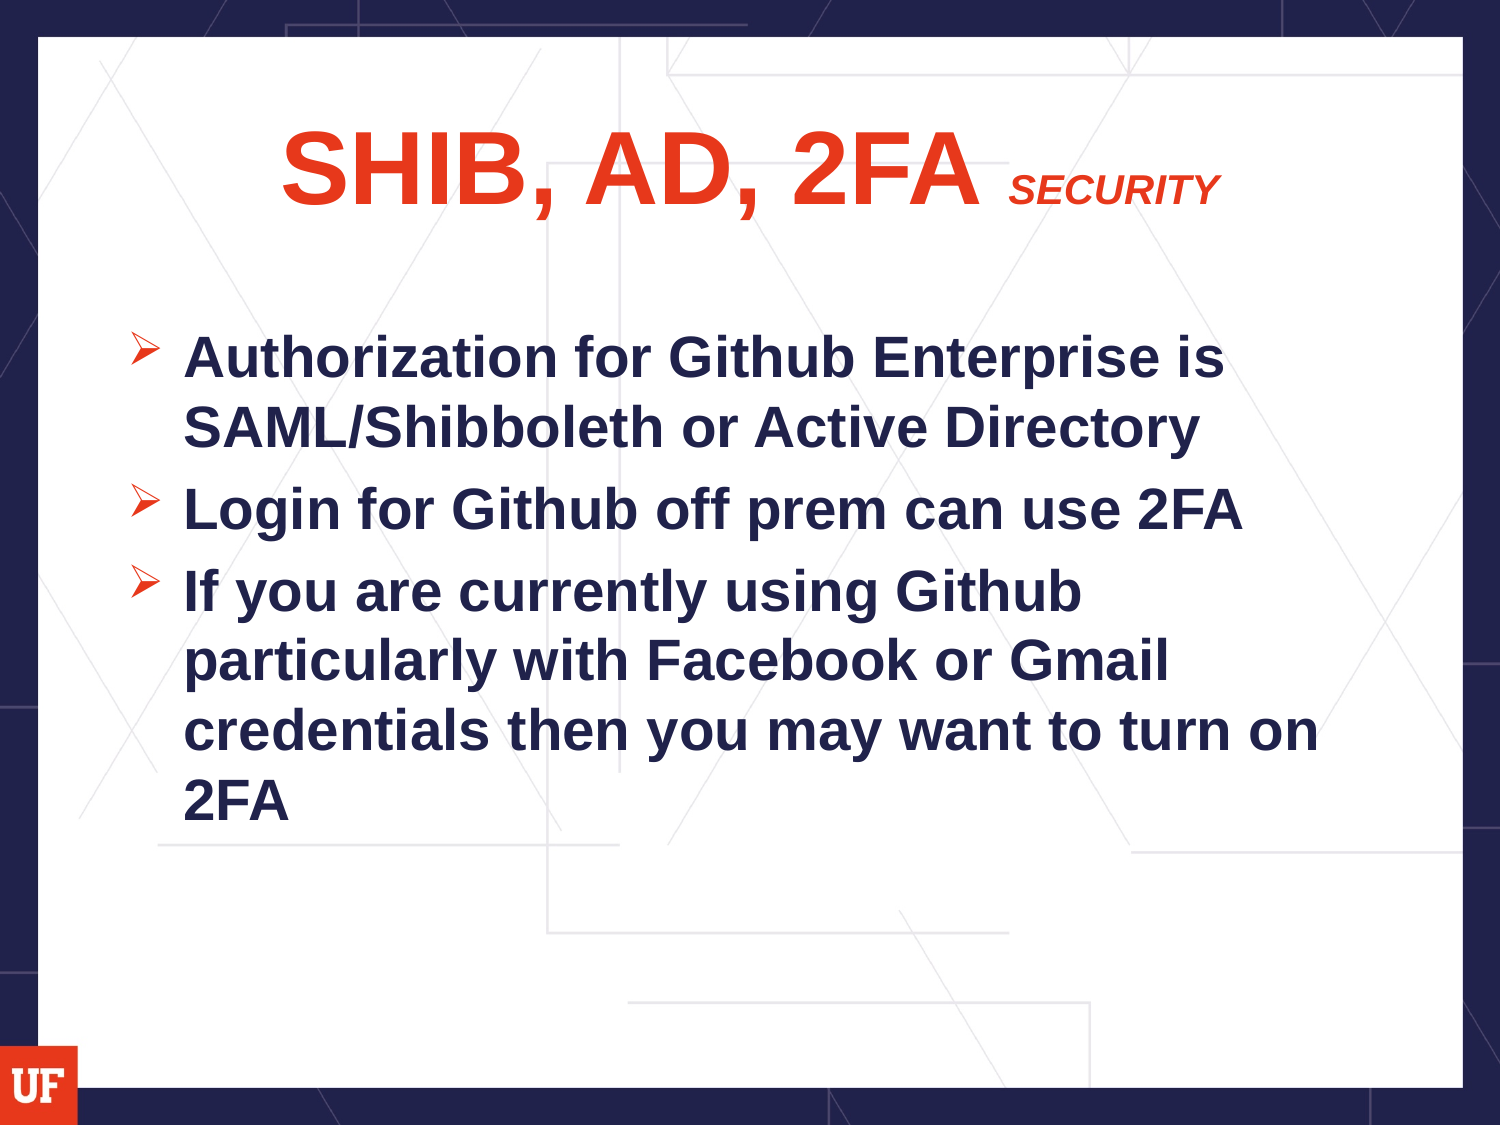

# SHIB, AD, 2FA SECURITY
Authorization for Github Enterprise is SAML/Shibboleth or Active Directory
Login for Github off prem can use 2FA
If you are currently using Github particularly with Facebook or Gmail credentials then you may want to turn on 2FA